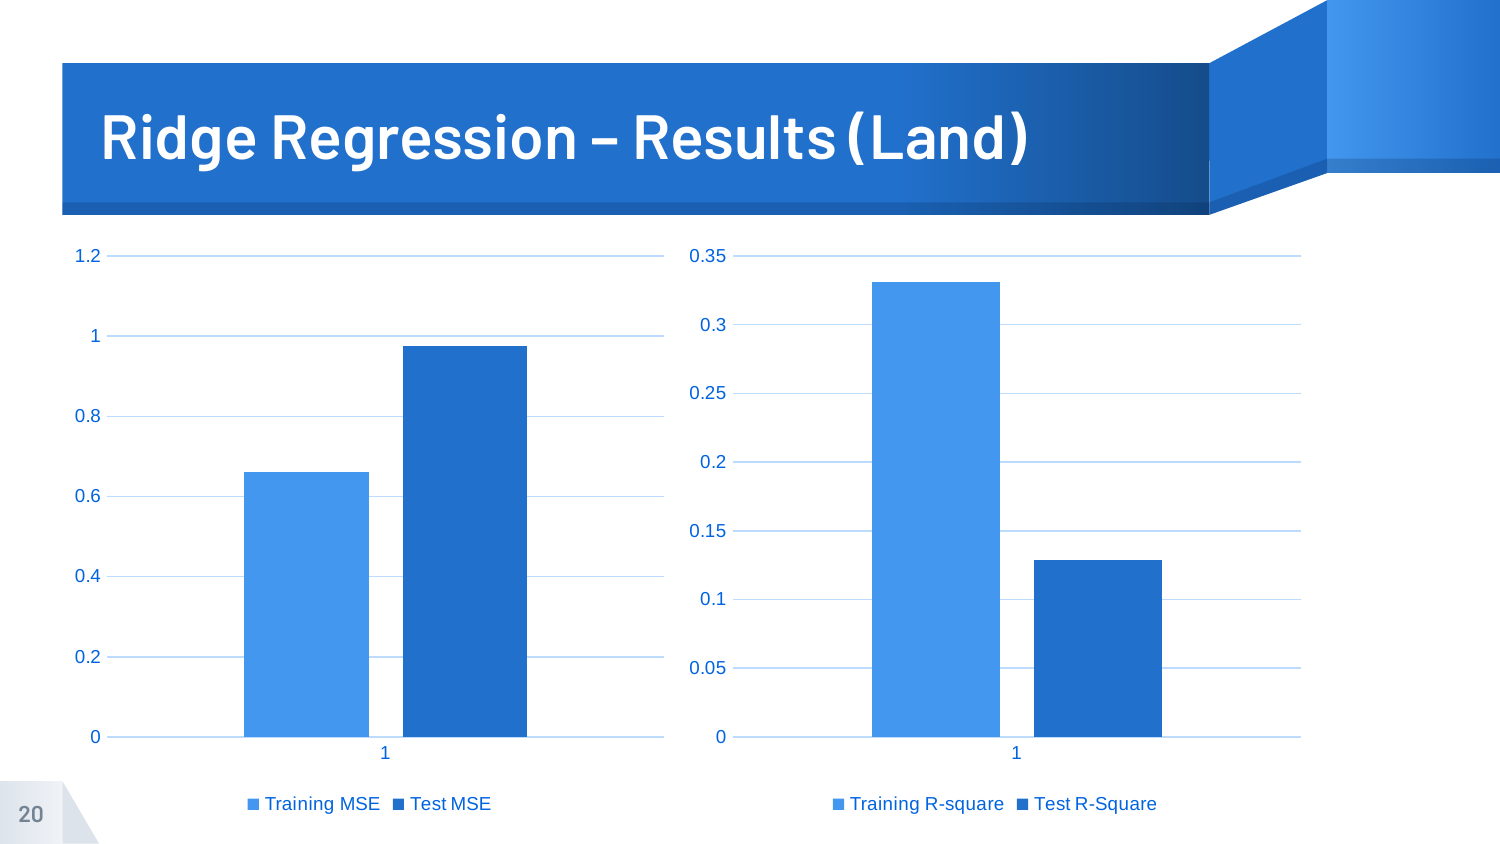

# Ridge Regression – Results (Land)

### Chart

| Category | Training MSE | Test MSE |
|---|---|---|

### Chart

| Category | Training R-square | Test R-Square |
|---|---|---|
20